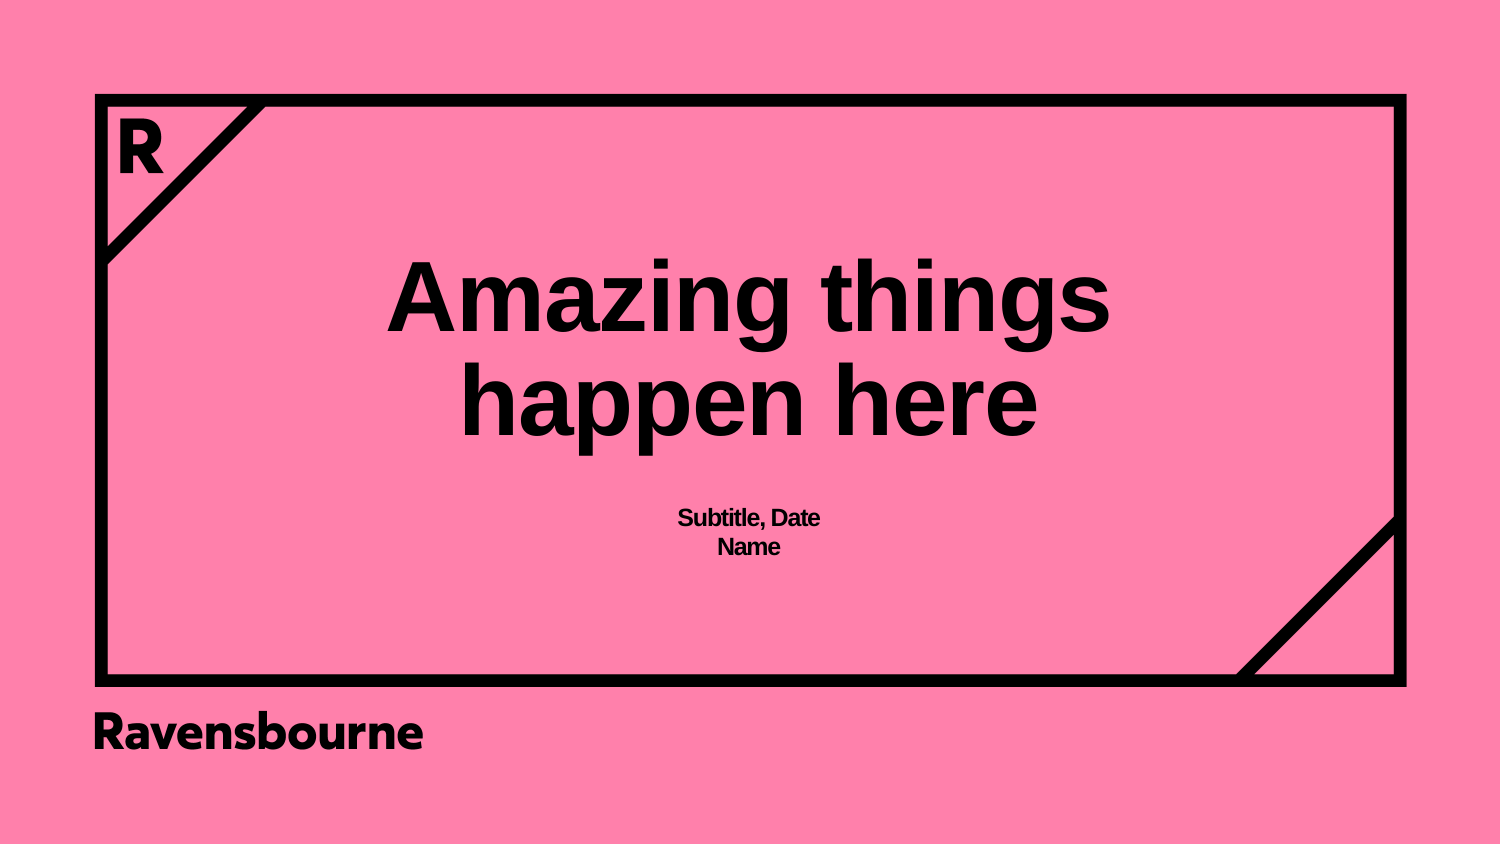

# Amazing things happen here
Subtitle, Date
Name